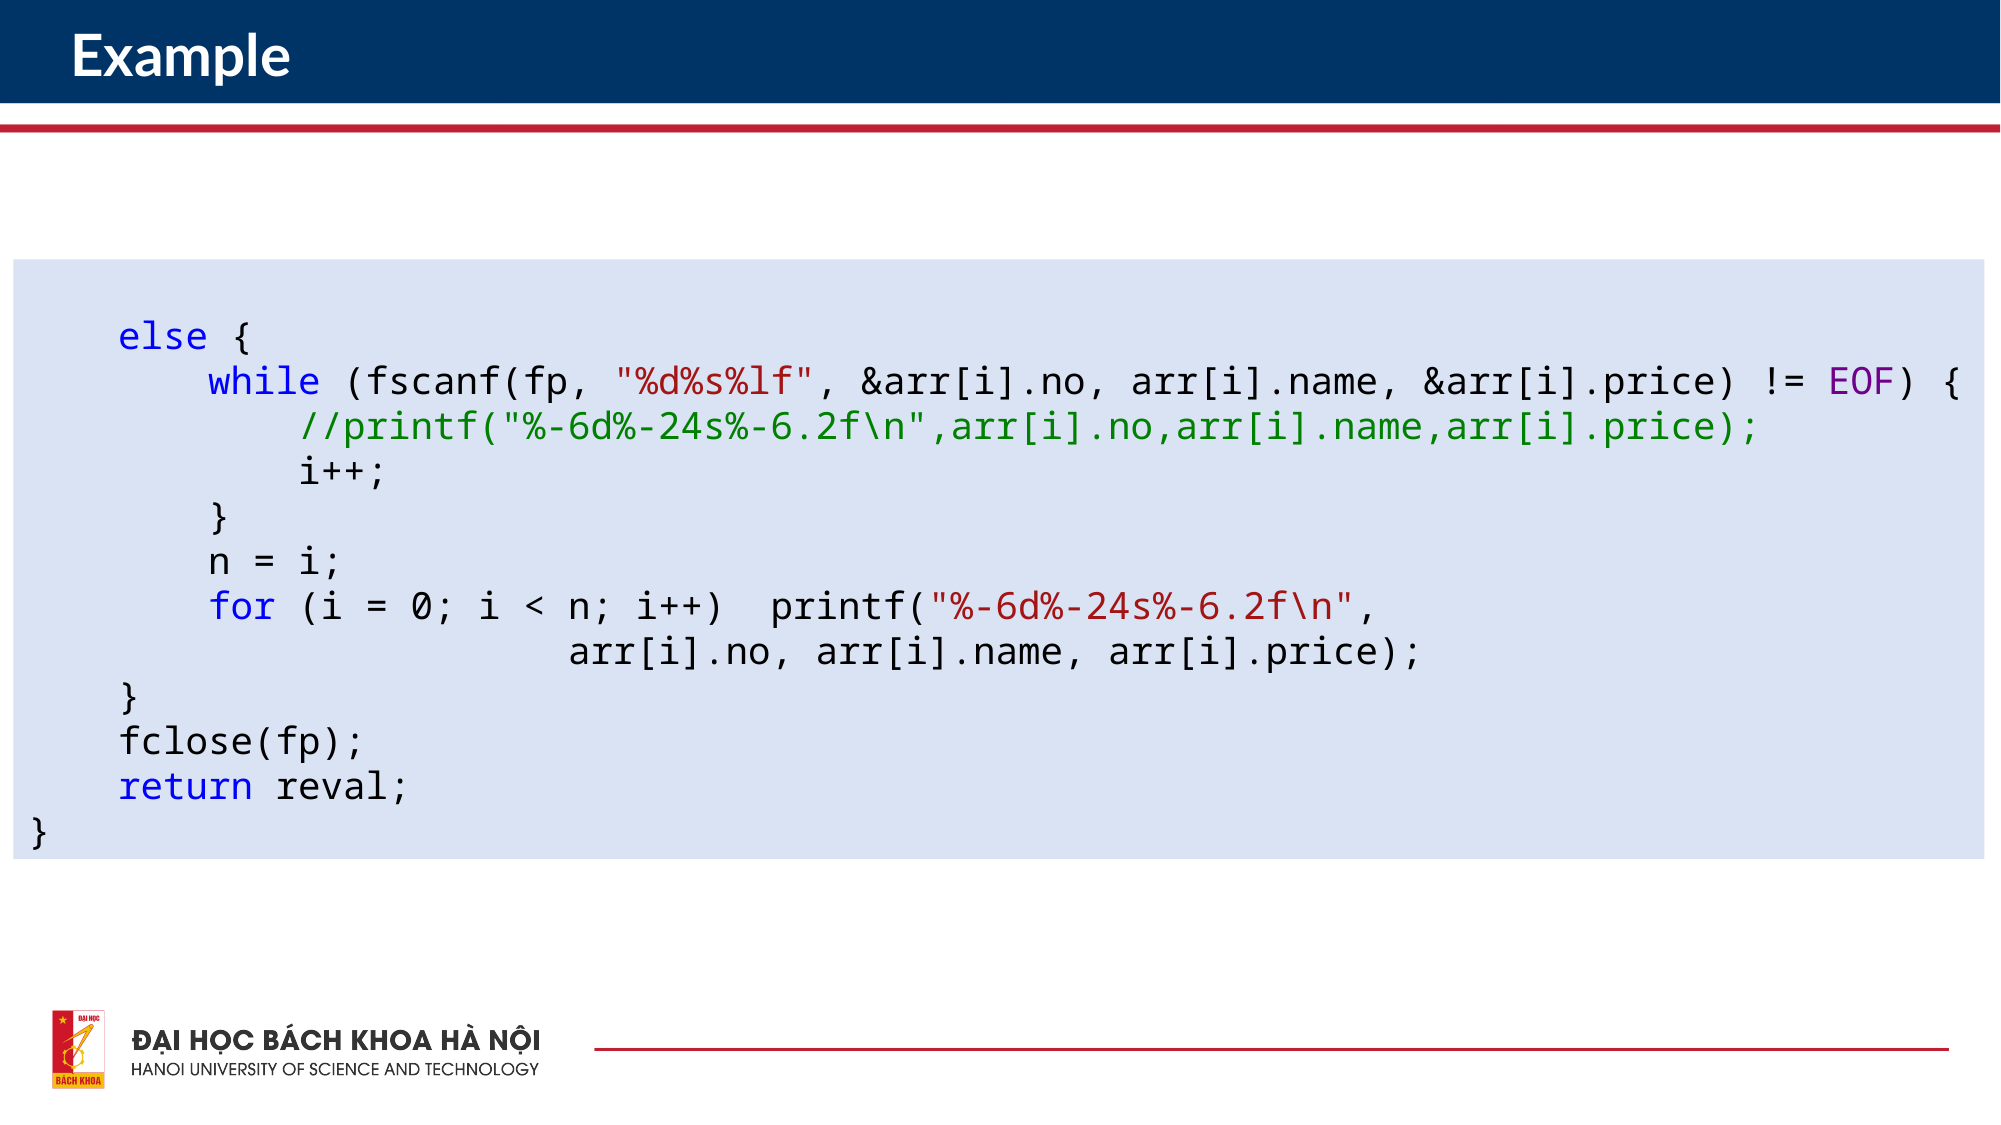

# Example

    else {
        while (fscanf(fp, "%d%s%lf", &arr[i].no, arr[i].name, &arr[i].price) != EOF) {
            //printf("%-6d%-24s%-6.2f\n",arr[i].no,arr[i].name,arr[i].price);
            i++;
        }
        n = i;
        for (i = 0; i < n; i++)  printf("%-6d%-24s%-6.2f\n",
                        arr[i].no, arr[i].name, arr[i].price);
    }
    fclose(fp);
    return reval;
}